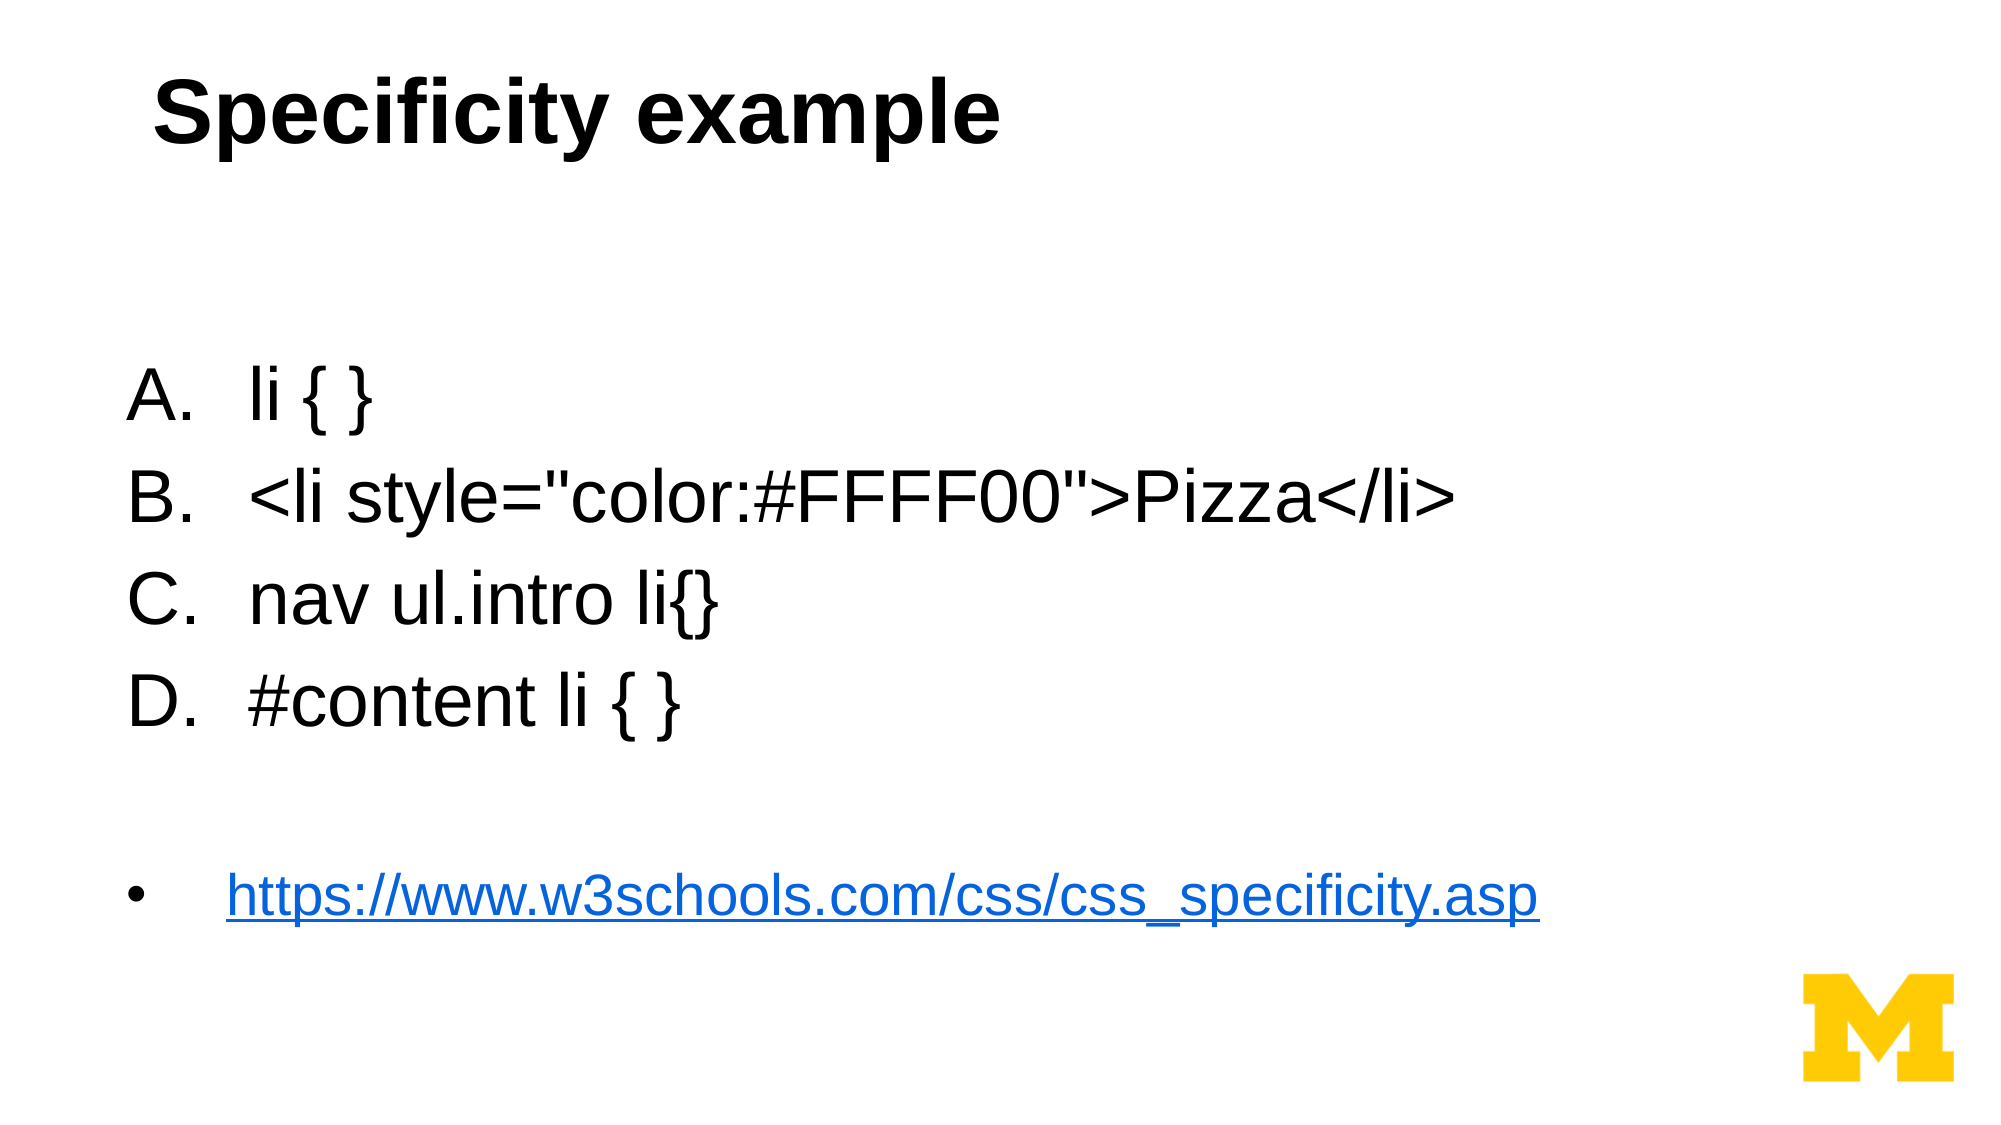

# Specificity example
li { }
<li style="color:#FFFF00">Pizza</li>
nav ul.intro li{}
#content li { }

https://www.w3schools.com/css/css_specificity.asp